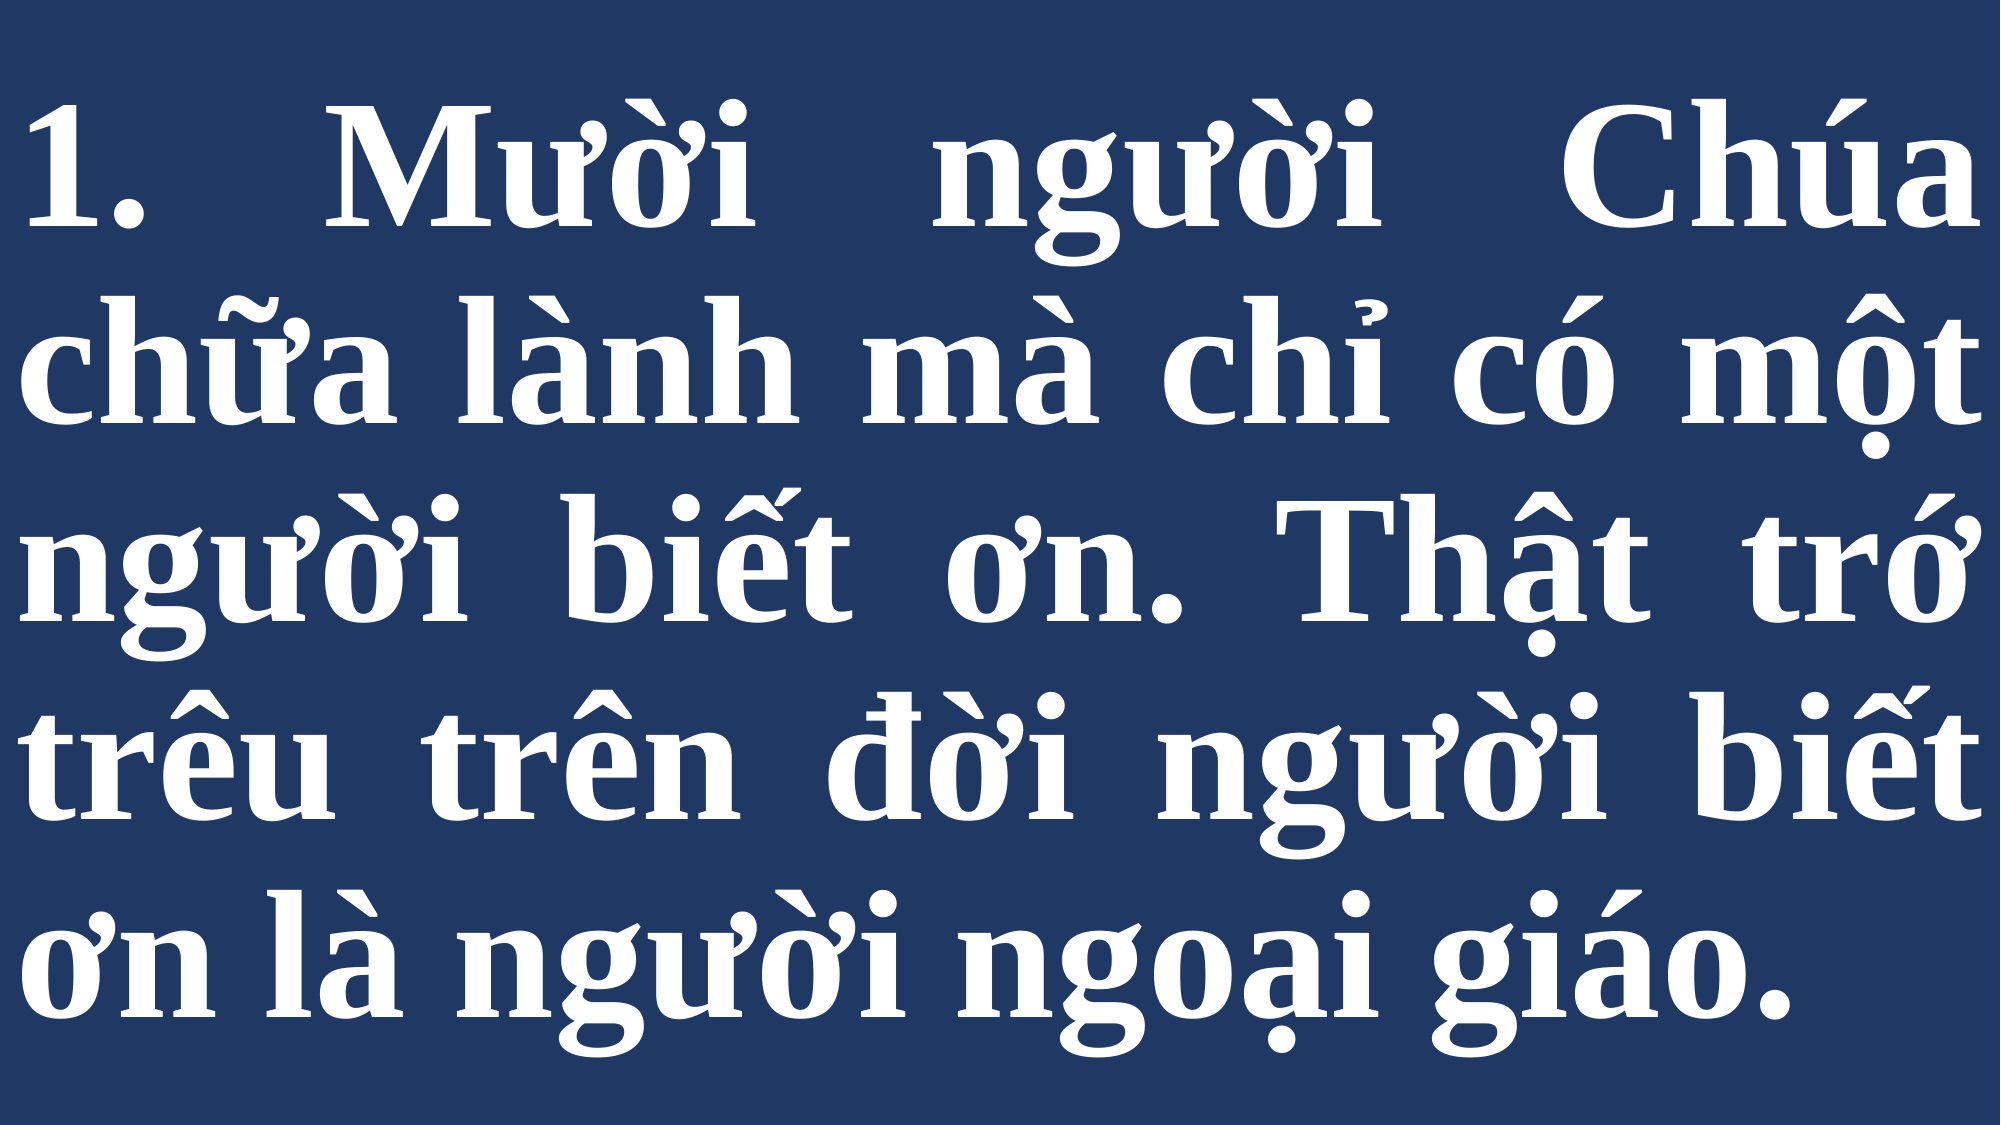

# 1. Mười người Chúa chữa lành mà chỉ có một người biết ơn. Thật trớ trêu trên đời người biết ơn là người ngoại giáo.